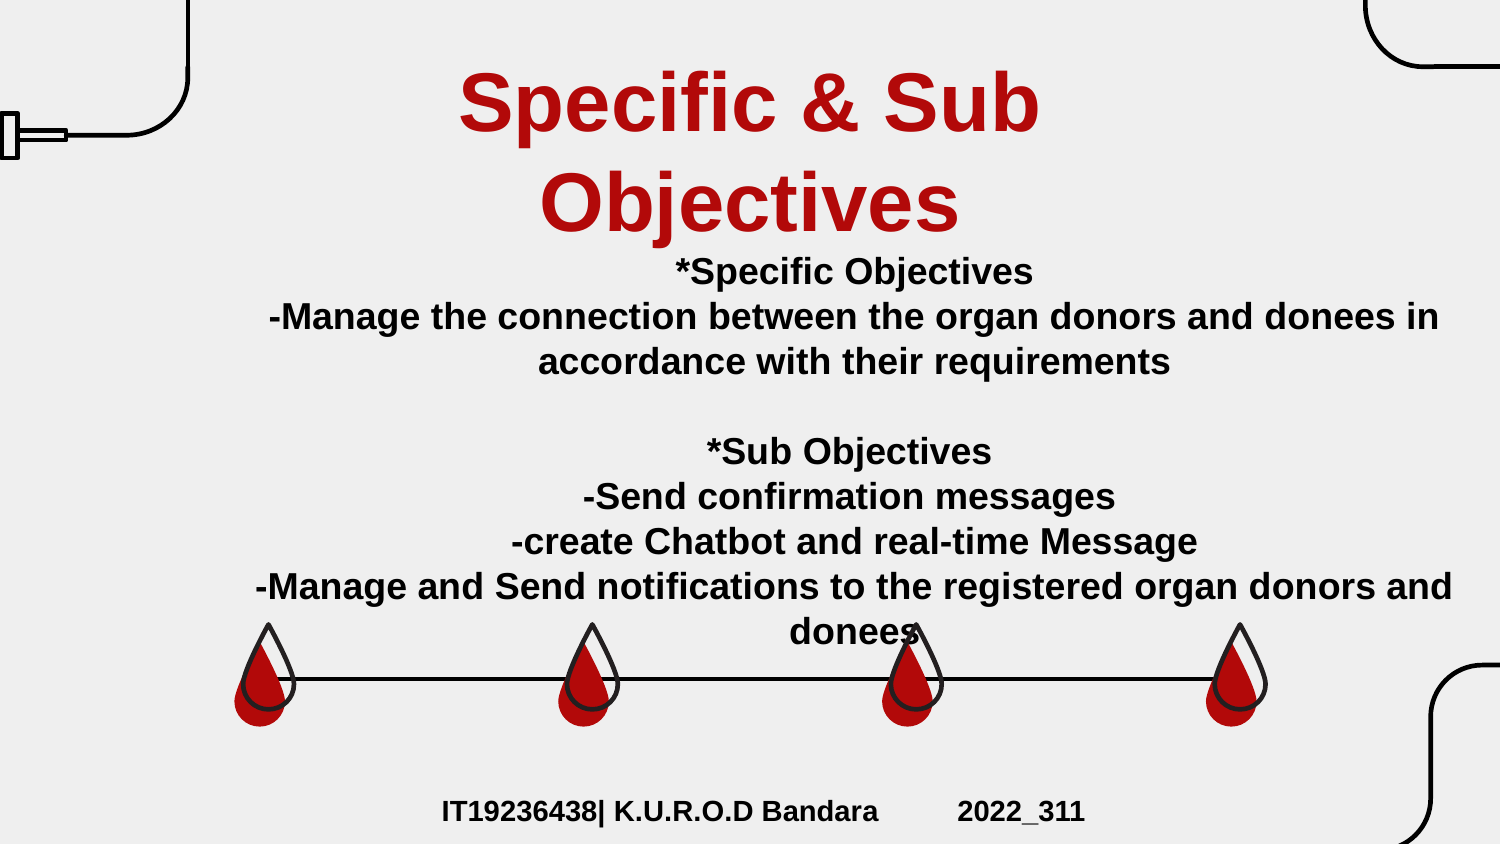

# Specific & Sub Objectives
*Specific Objectives
-Manage the connection between the organ donors and donees in accordance with their requirements
*Sub Objectives 
-Send confirmation messages
-create Chatbot and real-time Message
-Manage and Send notifications to the registered organ donors and donees

IT19236438| K.U.R.O.D Bandara
2022_311